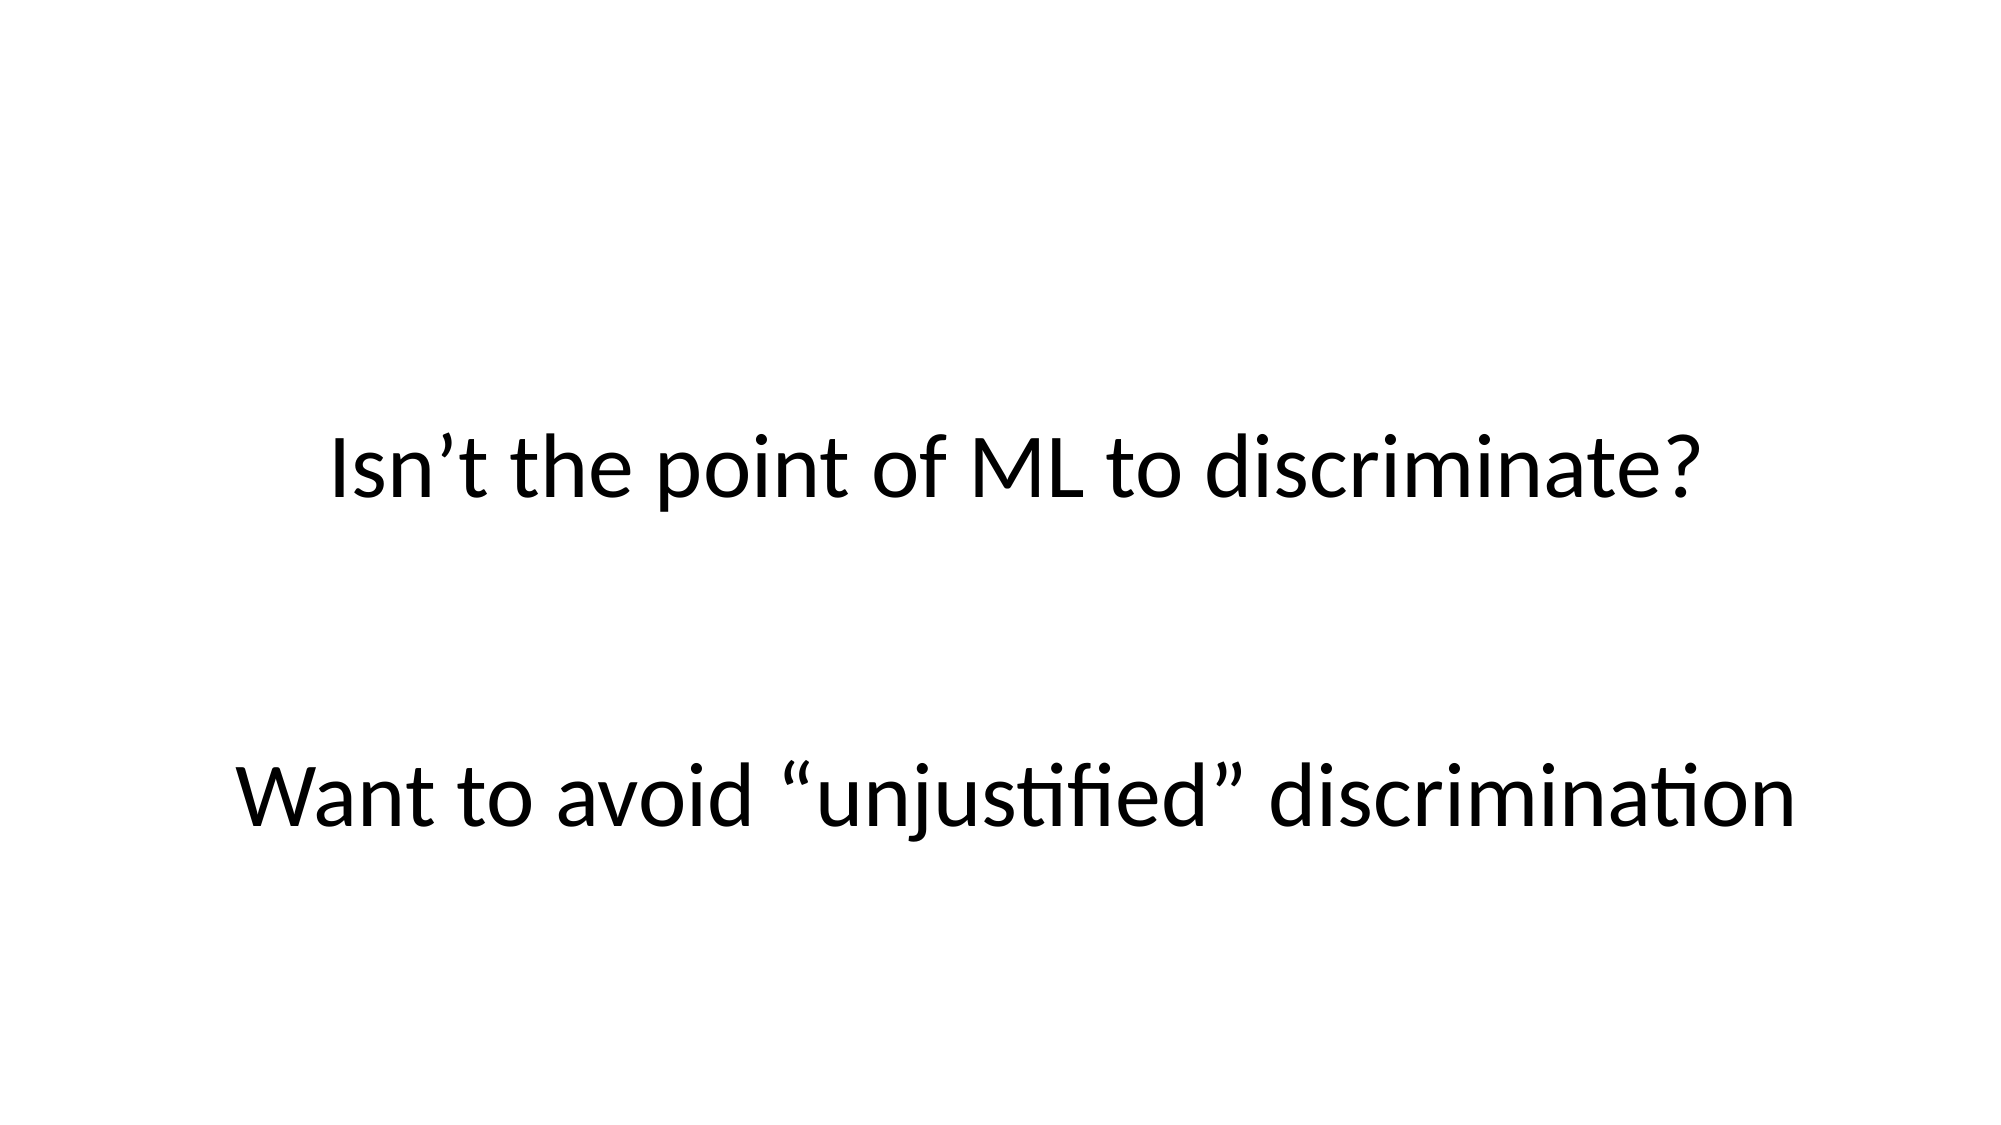

Isn’t the point of ML to discriminate?

Want to avoid “unjustified” discrimination